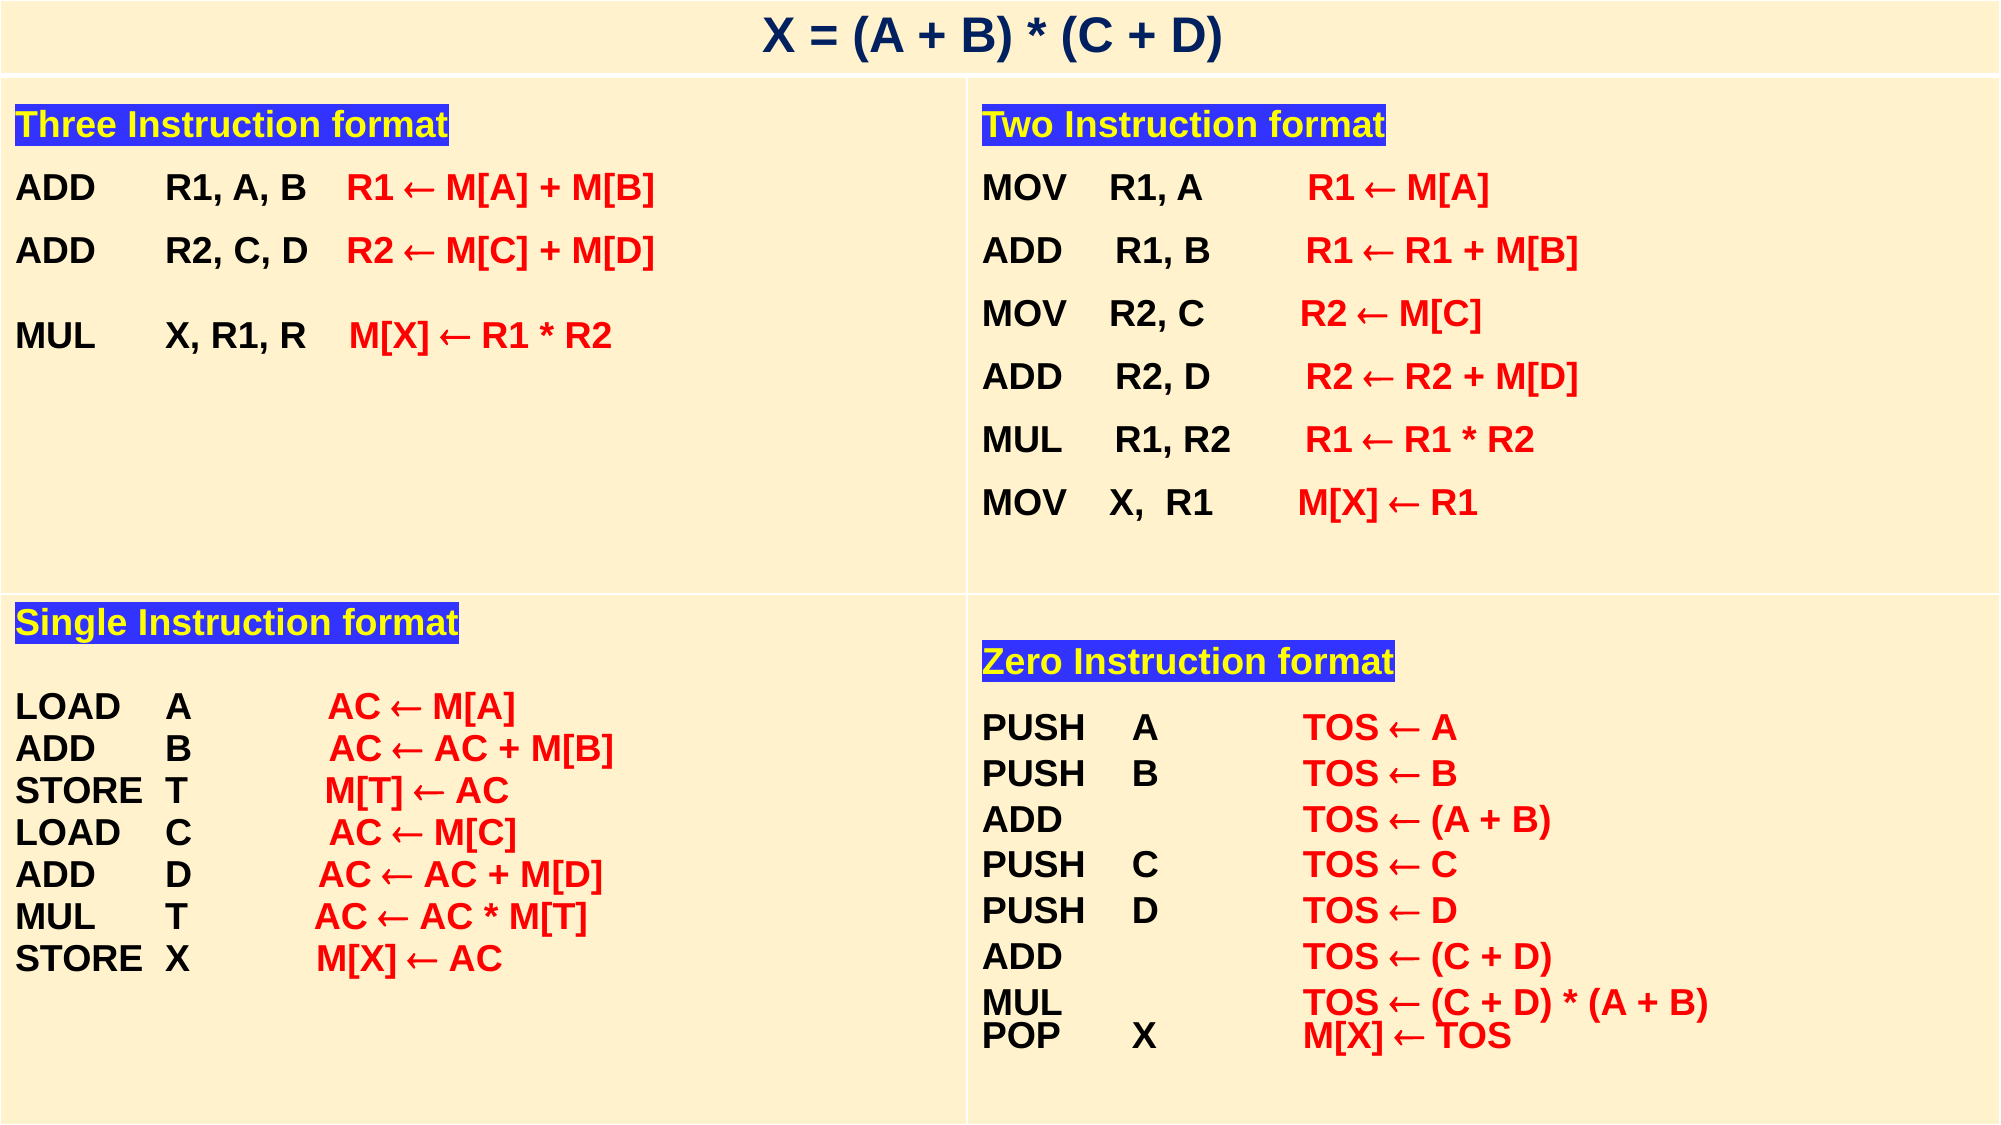

| X = (A + B) \* (C + D) |  |
| --- | --- |
| Three Instruction format ADD R1, A, B R1 ← M[A] + M[B] ADD R2, C, D R2 ← M[C] + M[D] MUL X, R1, R M[X] ← R1 \* R2 | Two Instruction format MOV R1, A R1 ← M[A] ADD R1, B R1 ← R1 + M[B] MOV R2, C R2 ← M[C] ADD R2, D R2 ← R2 + M[D] MUL R1, R2 R1 ← R1 \* R2 MOV X, R1 M[X] ← R1 |
| Single Instruction format LOAD A AC ← M[A] ADD B AC ← AC + M[B] STORE T M[T] ← AC LOAD C AC ← M[C] ADD D AC ← AC + M[D] MUL T AC ← AC \* M[T] STORE X M[X] ← AC | Zero Instruction format PUSH A TOS ← A PUSH B TOS ← B ADD TOS ← (A + B) PUSH C TOS ← C PUSH D TOS ← D ADD TOS ← (C + D) MUL TOS ← (C + D) \* (A + B) POP X M[X] ← TOS |